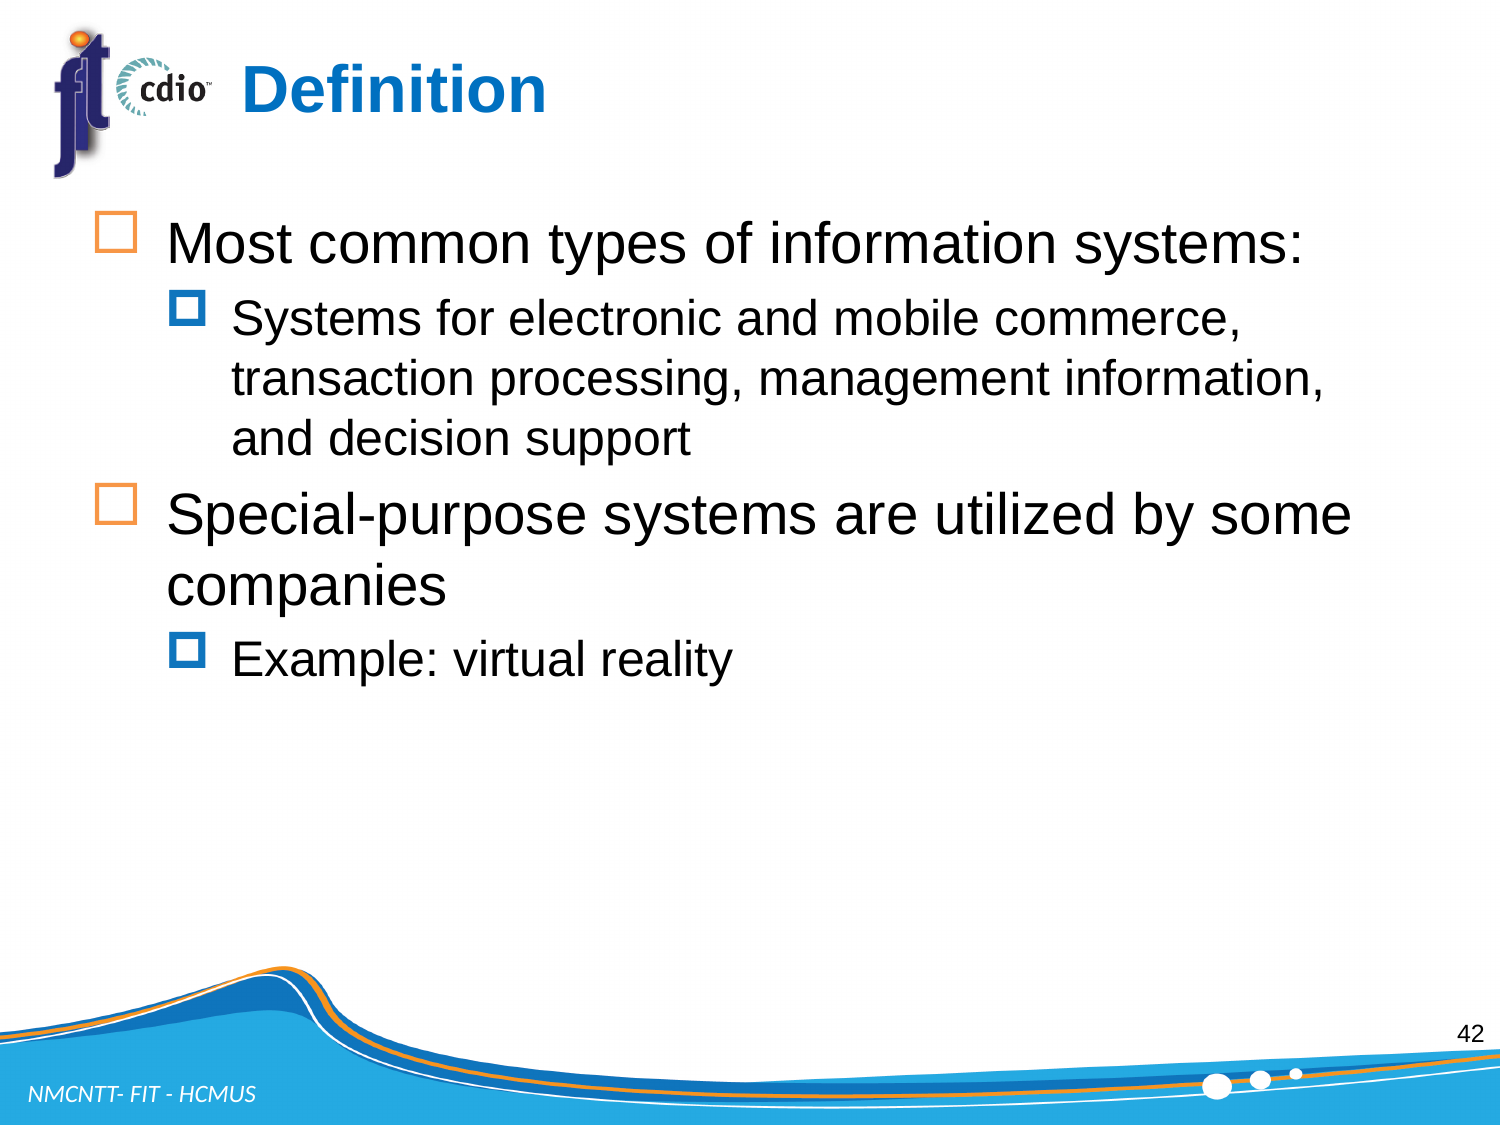

# Definition
Most common types of information systems:
Systems for electronic and mobile commerce, transaction processing, management information, and decision support
Special-purpose systems are utilized by some companies
Example: virtual reality
42
NMCNTT- FIT - HCMUS